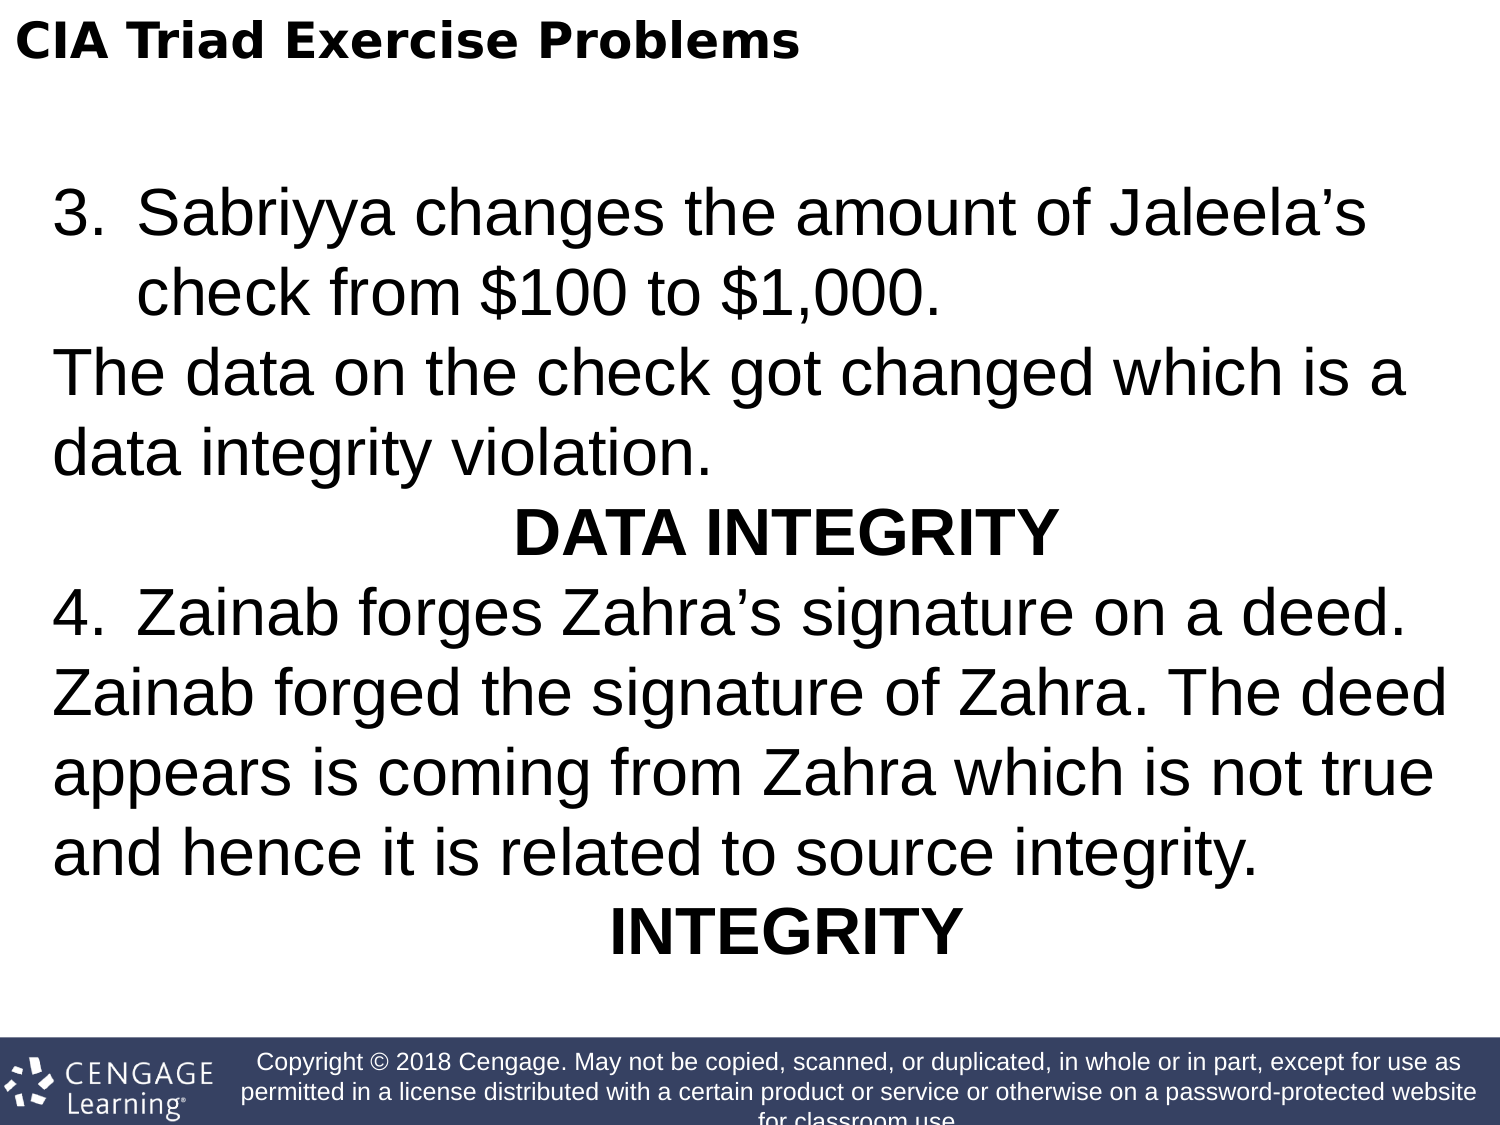

CIA Triad Exercise Problems
CIA Triad Exercise Problems
Sabriyya changes the amount of Jaleela’s check from $100 to $1,000.
The data on the check got changed which is a data integrity violation.
data integrity
Zainab forges Zahra’s signature on a deed.
Zainab forged the signature of Zahra. The deed appears is coming from Zahra which is not true and hence it is related to source integrity.
integrity